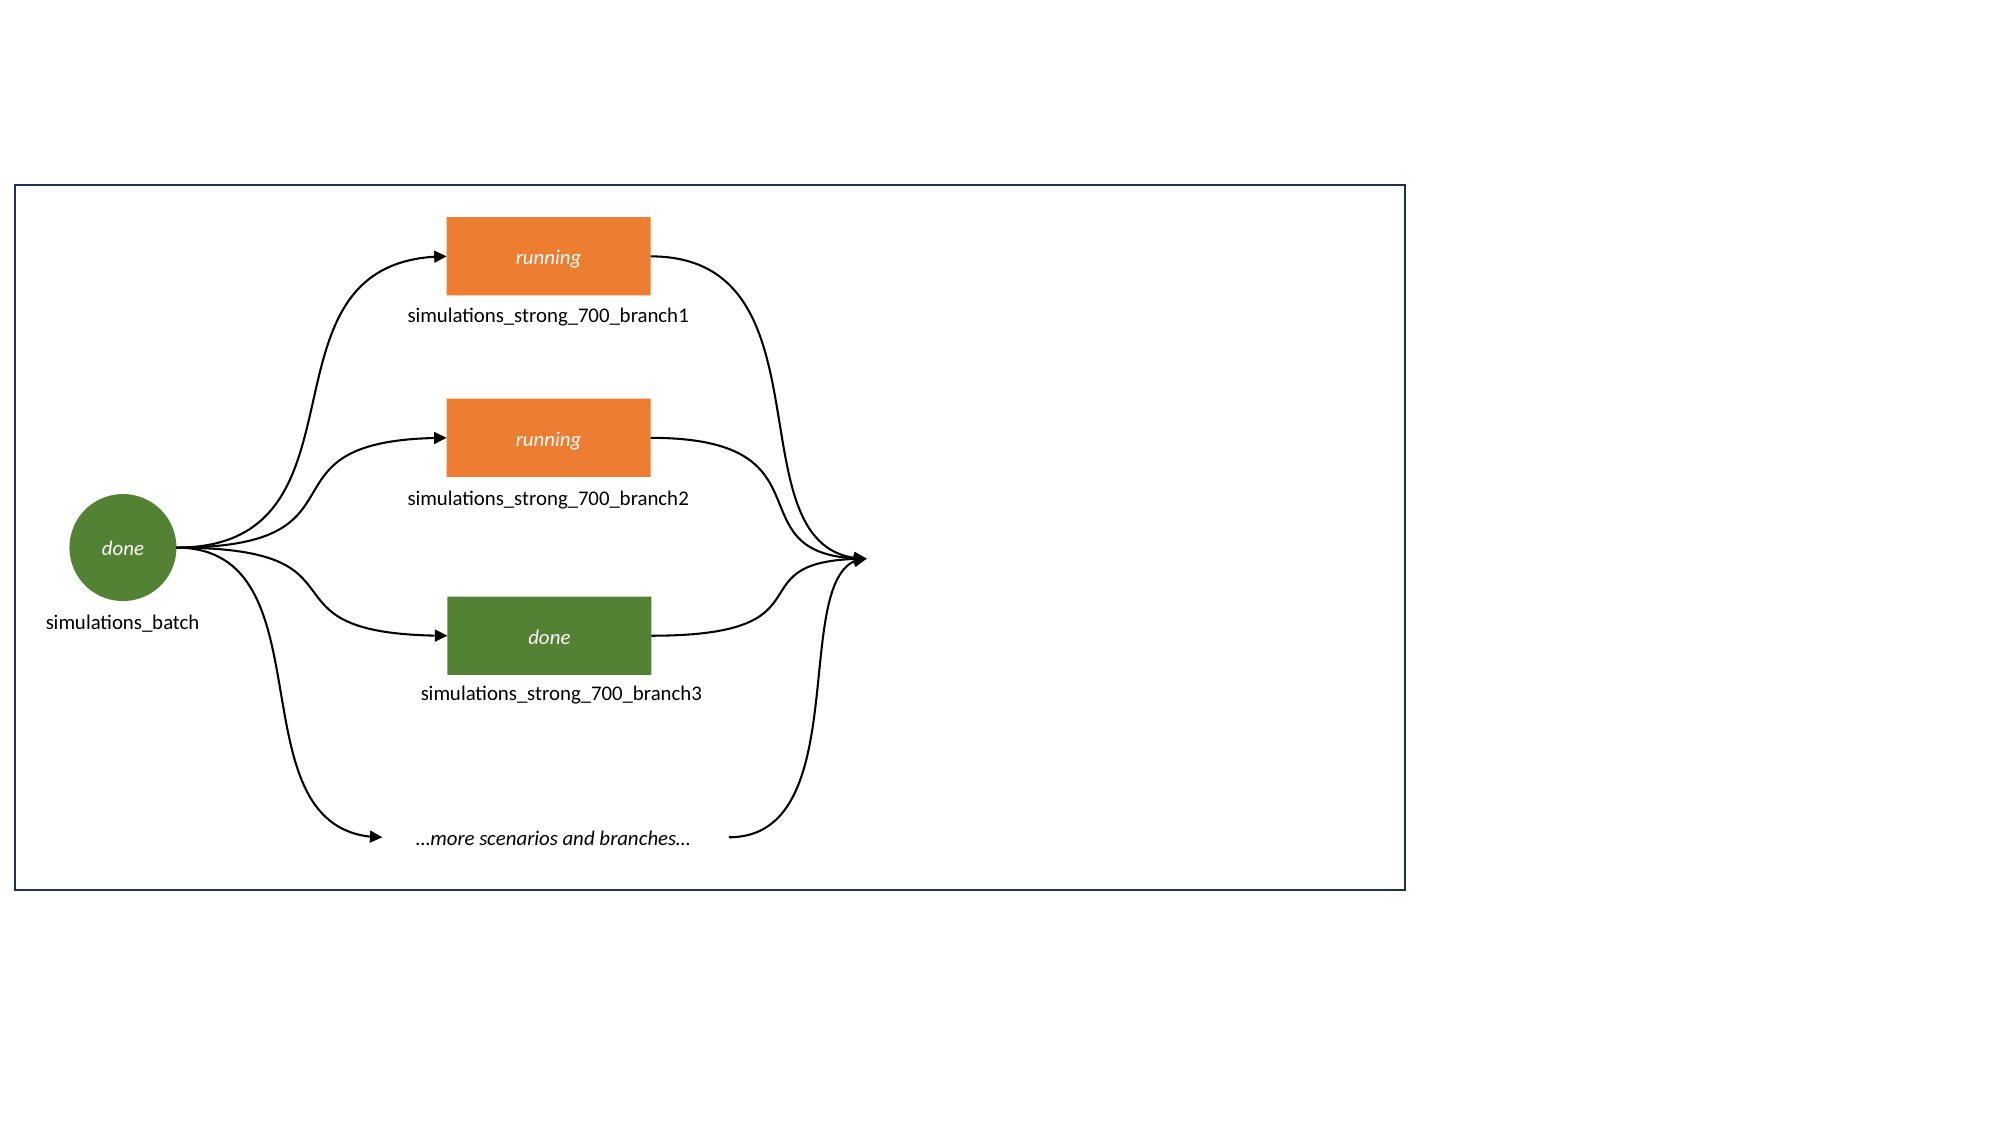

running
simulations_strong_700_branch1
running
simulations_strong_700_branch2
done
done
simulations_batch
simulations_strong_700_branch3
…more scenarios and branches…